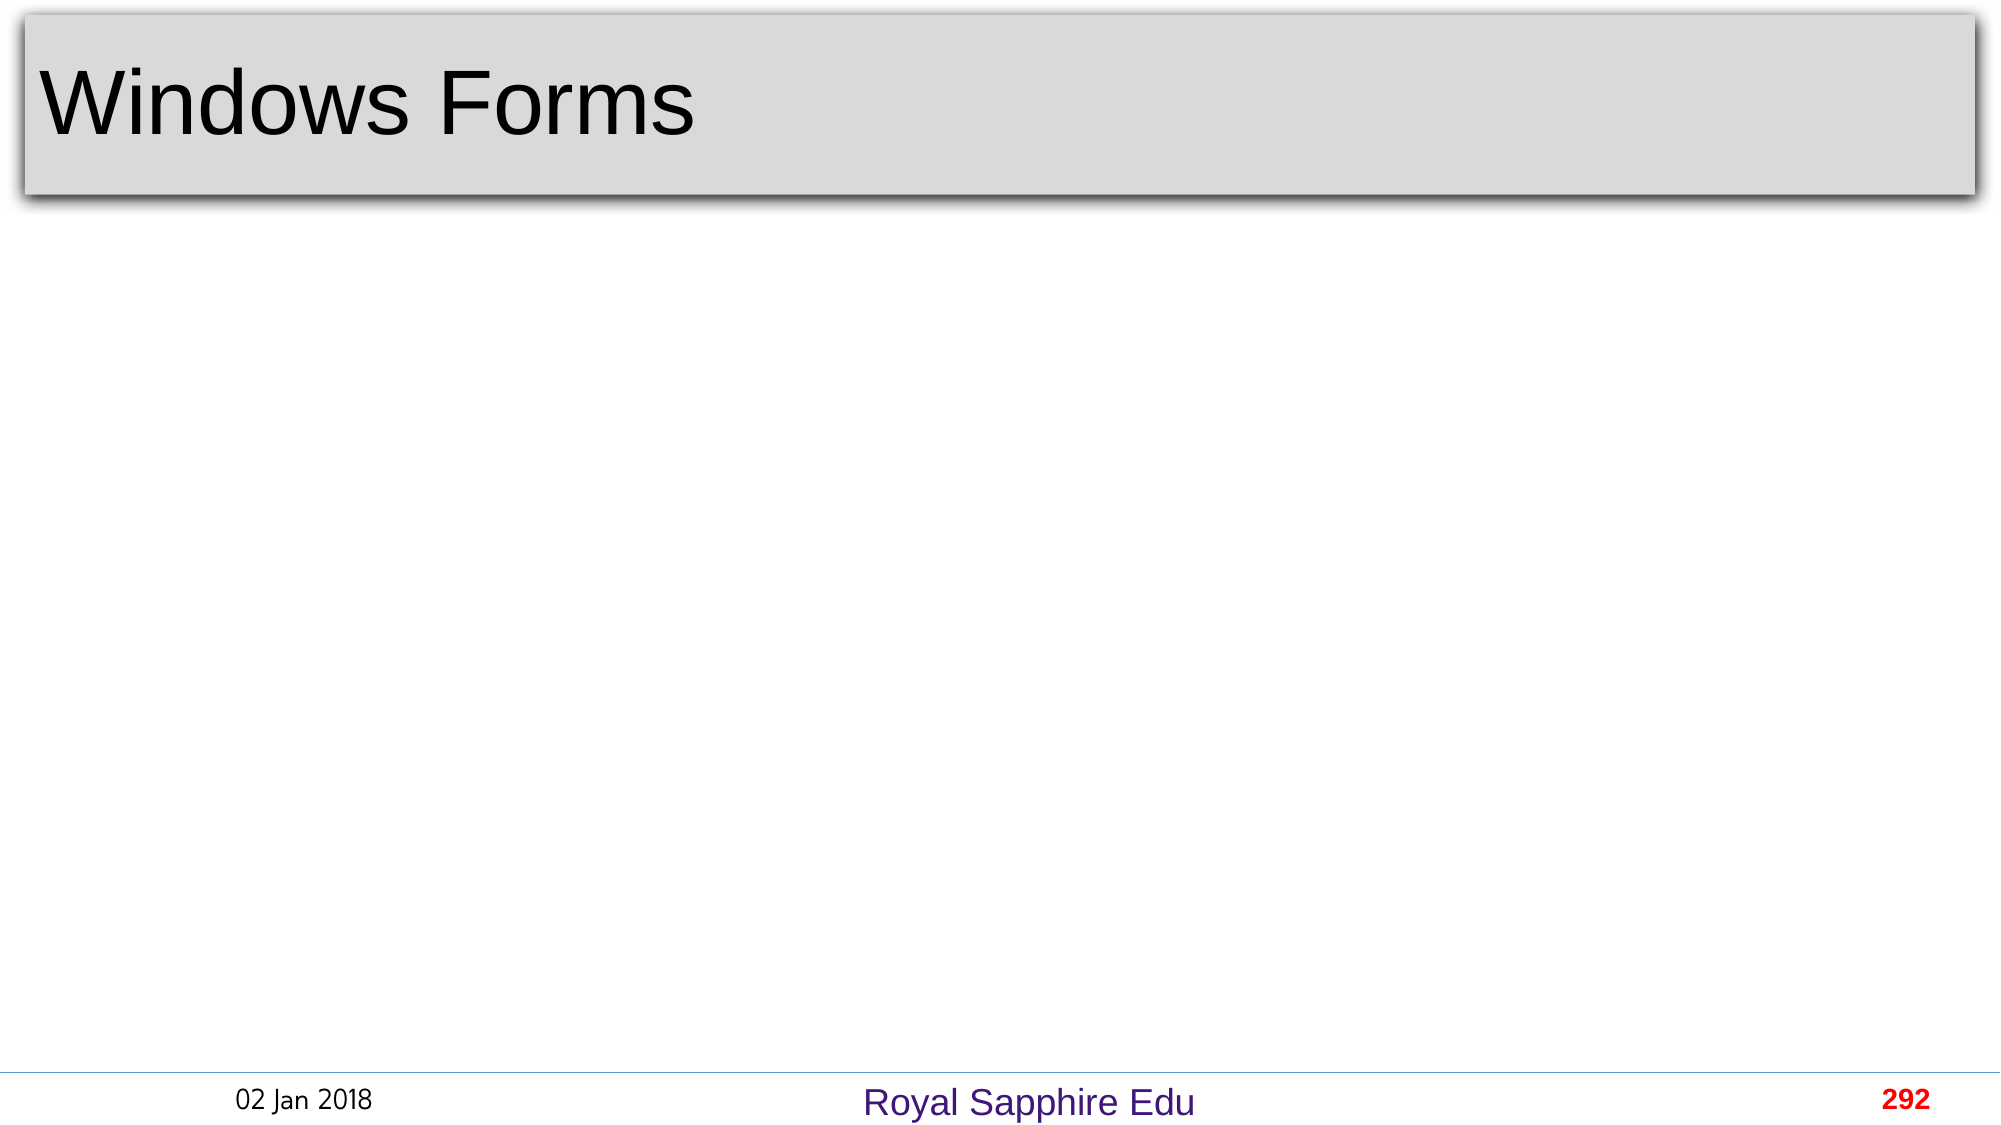

# Windows Forms

02 Jan 2018
292